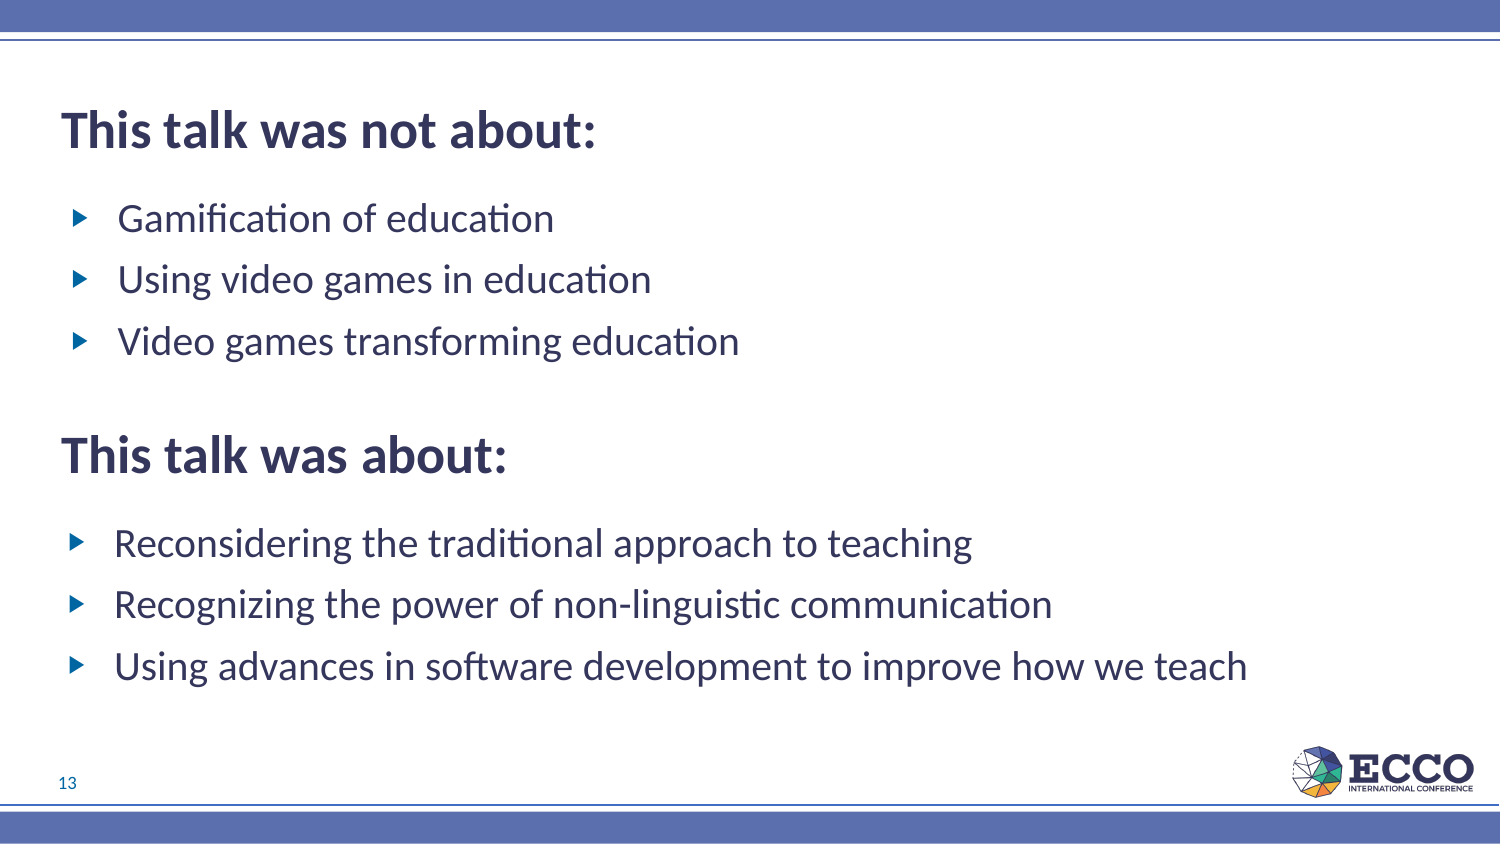

# This talk was not about:

Gamification of education
Using video games in education
Video games transforming education
This talk was about:

Reconsidering the traditional approach to teaching
Recognizing the power of non-linguistic communication
Using advances in software development to improve how we teach